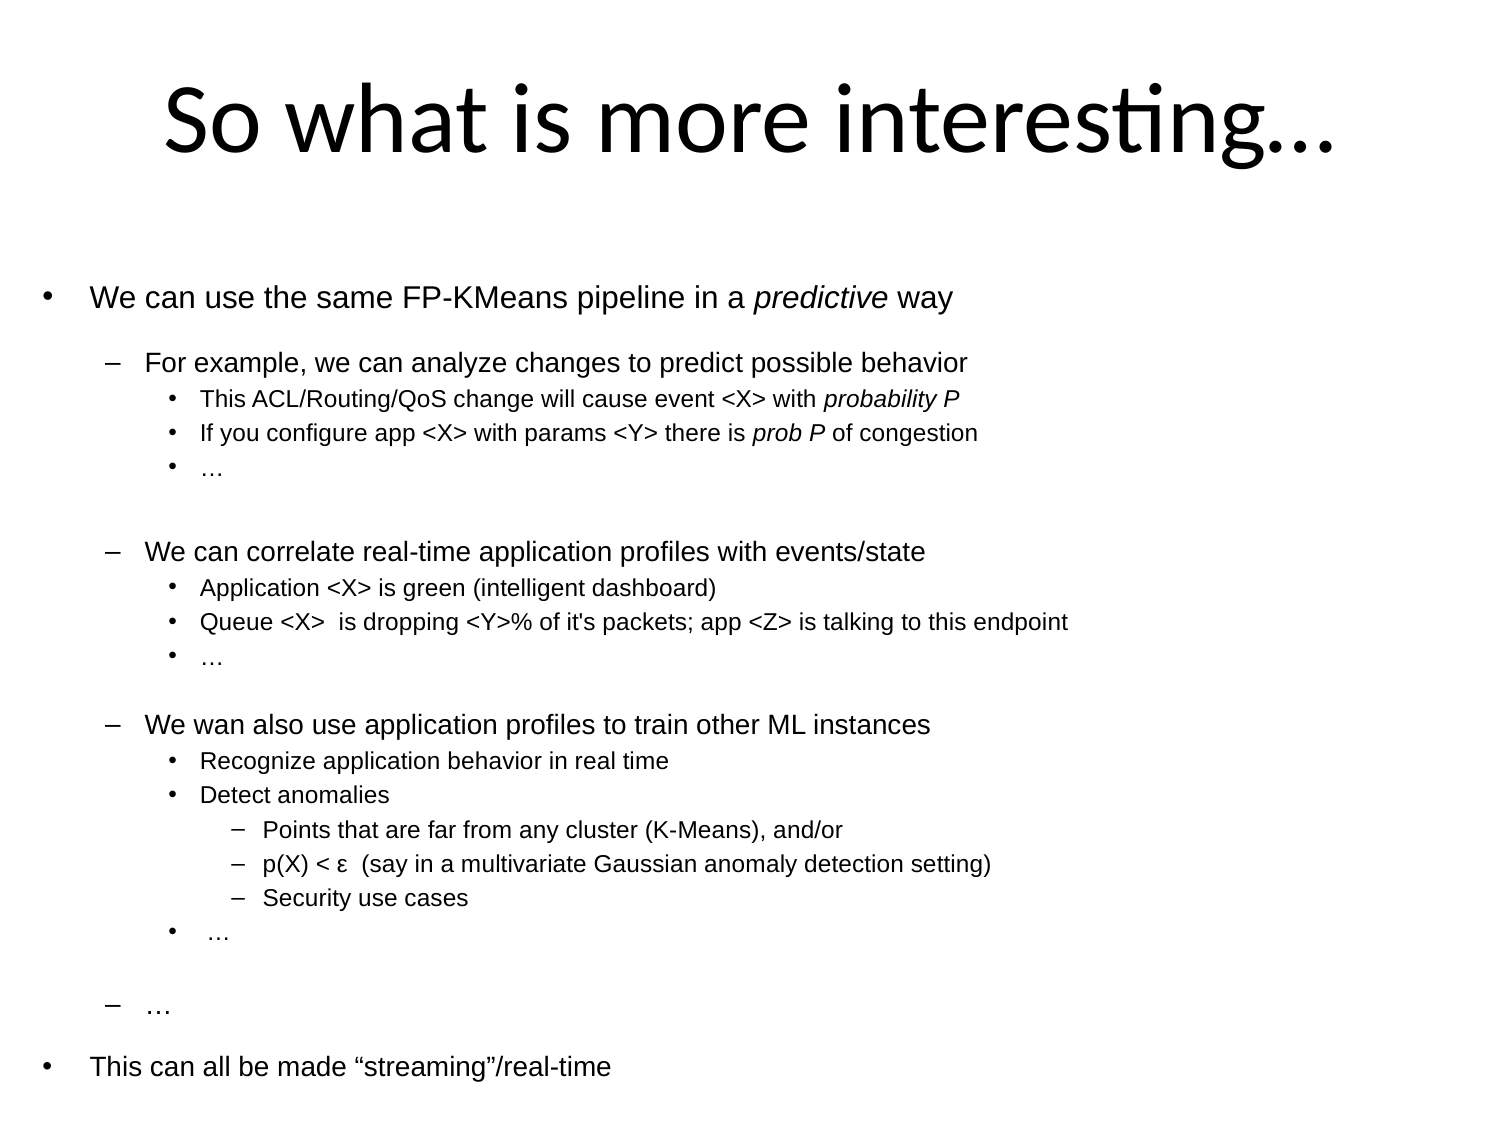

# So what is more interesting…

We can use the same FP-KMeans pipeline in a predictive way

For example, we can analyze changes to predict possible behavior
This ACL/Routing/QoS change will cause event <X> with probability P
If you configure app <X> with params <Y> there is prob P of congestion
…

We can correlate real-time application profiles with events/state
Application <X> is green (intelligent dashboard)
Queue <X>  is dropping <Y>% of it's packets; app <Z> is talking to this endpoint
…

We wan also use application profiles to train other ML instances
Recognize application behavior in real time
Detect anomalies
Points that are far from any cluster (K-Means), and/or
p(X) < ε  (say in a multivariate Gaussian anomaly detection setting)
Security use cases
 …

…

This can all be made “streaming”/real-time